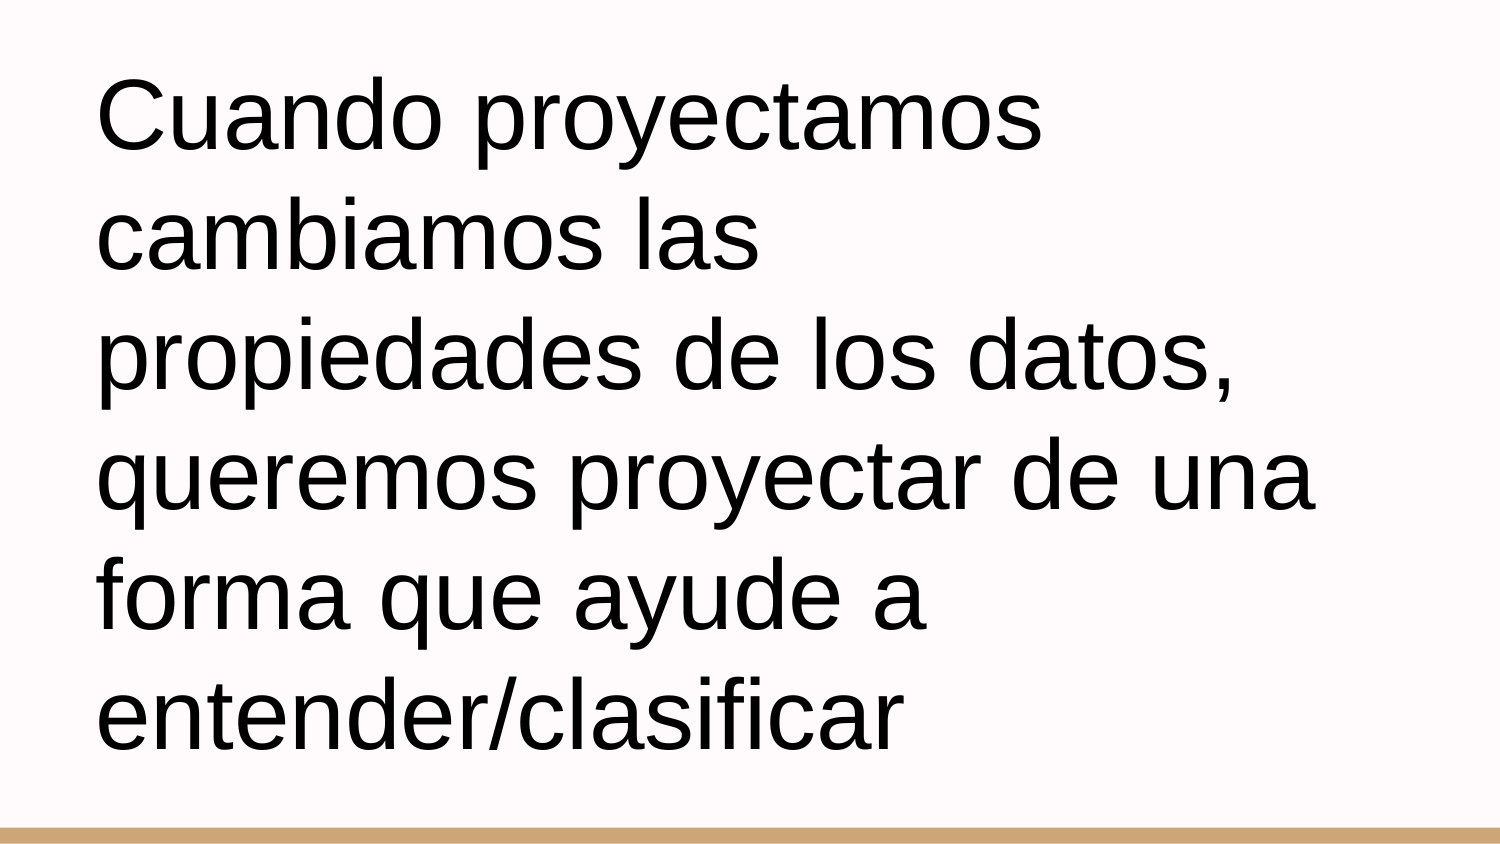

# Cuando proyectamos cambiamos las propiedades de los datos, queremos proyectar de una forma que ayude a entender/clasificar